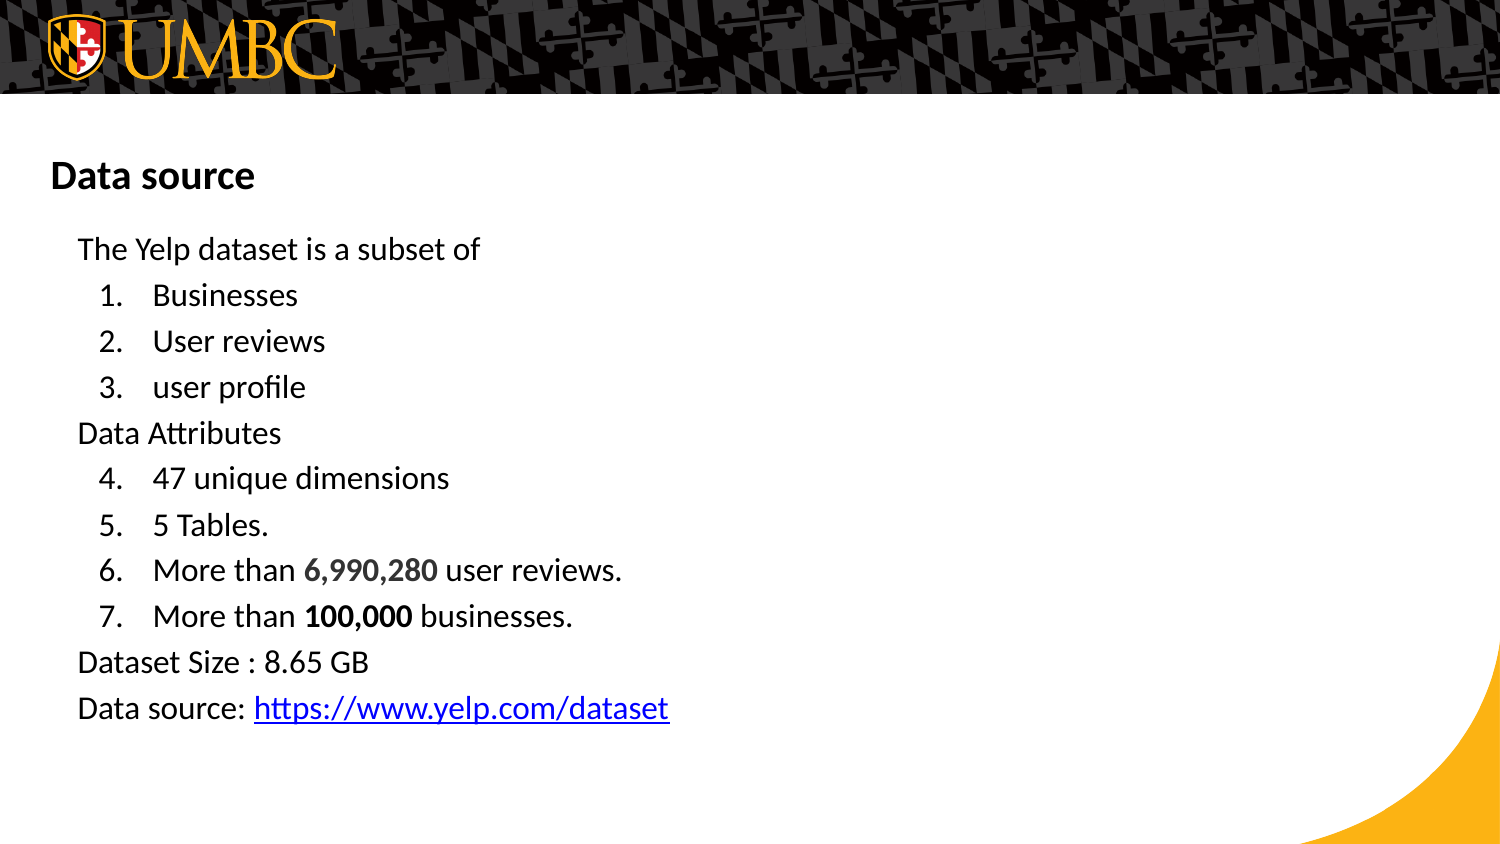

#
Data source
The Yelp dataset is a subset of
Businesses
User reviews
user profile
Data Attributes
47 unique dimensions
5 Tables.
More than 6,990,280 user reviews.
More than 100,000 businesses.
Dataset Size : 8.65 GB
Data source: https://www.yelp.com/dataset